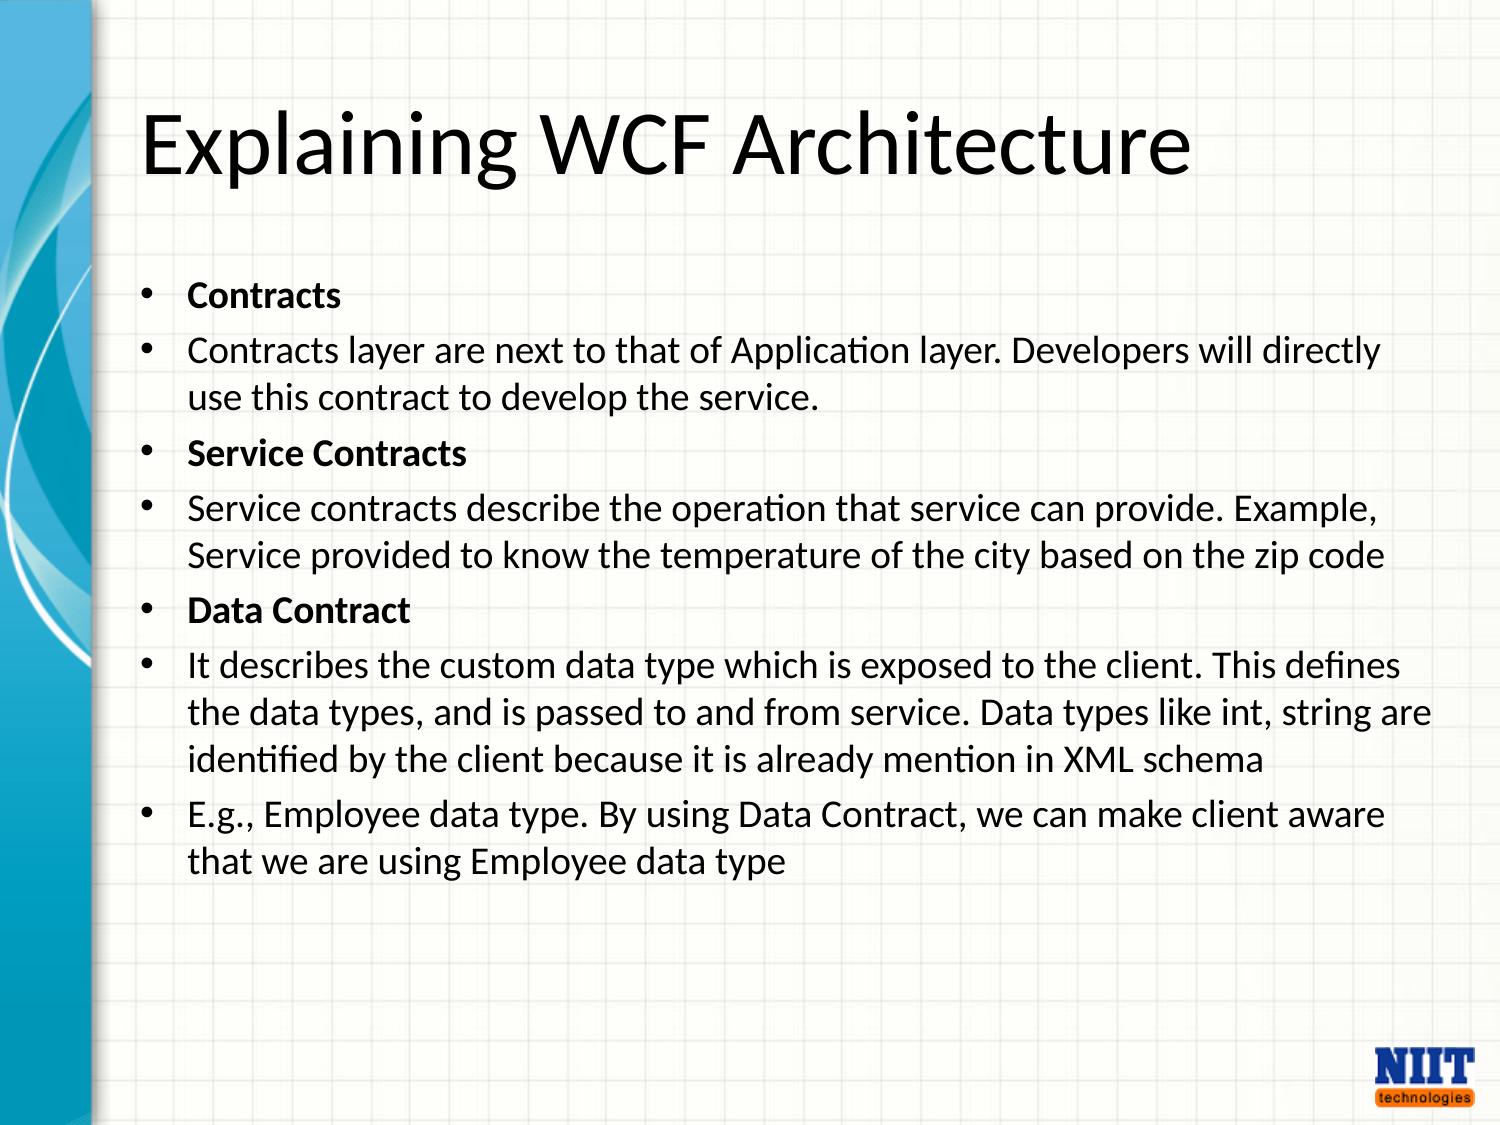

# Explaining WCF Architecture
Contracts
Contracts layer are next to that of Application layer. Developers will directly use this contract to develop the service.
Service Contracts
Service contracts describe the operation that service can provide. Example, Service provided to know the temperature of the city based on the zip code
Data Contract
It describes the custom data type which is exposed to the client. This defines the data types, and is passed to and from service. Data types like int, string are identified by the client because it is already mention in XML schema
E.g., Employee data type. By using Data Contract, we can make client aware that we are using Employee data type